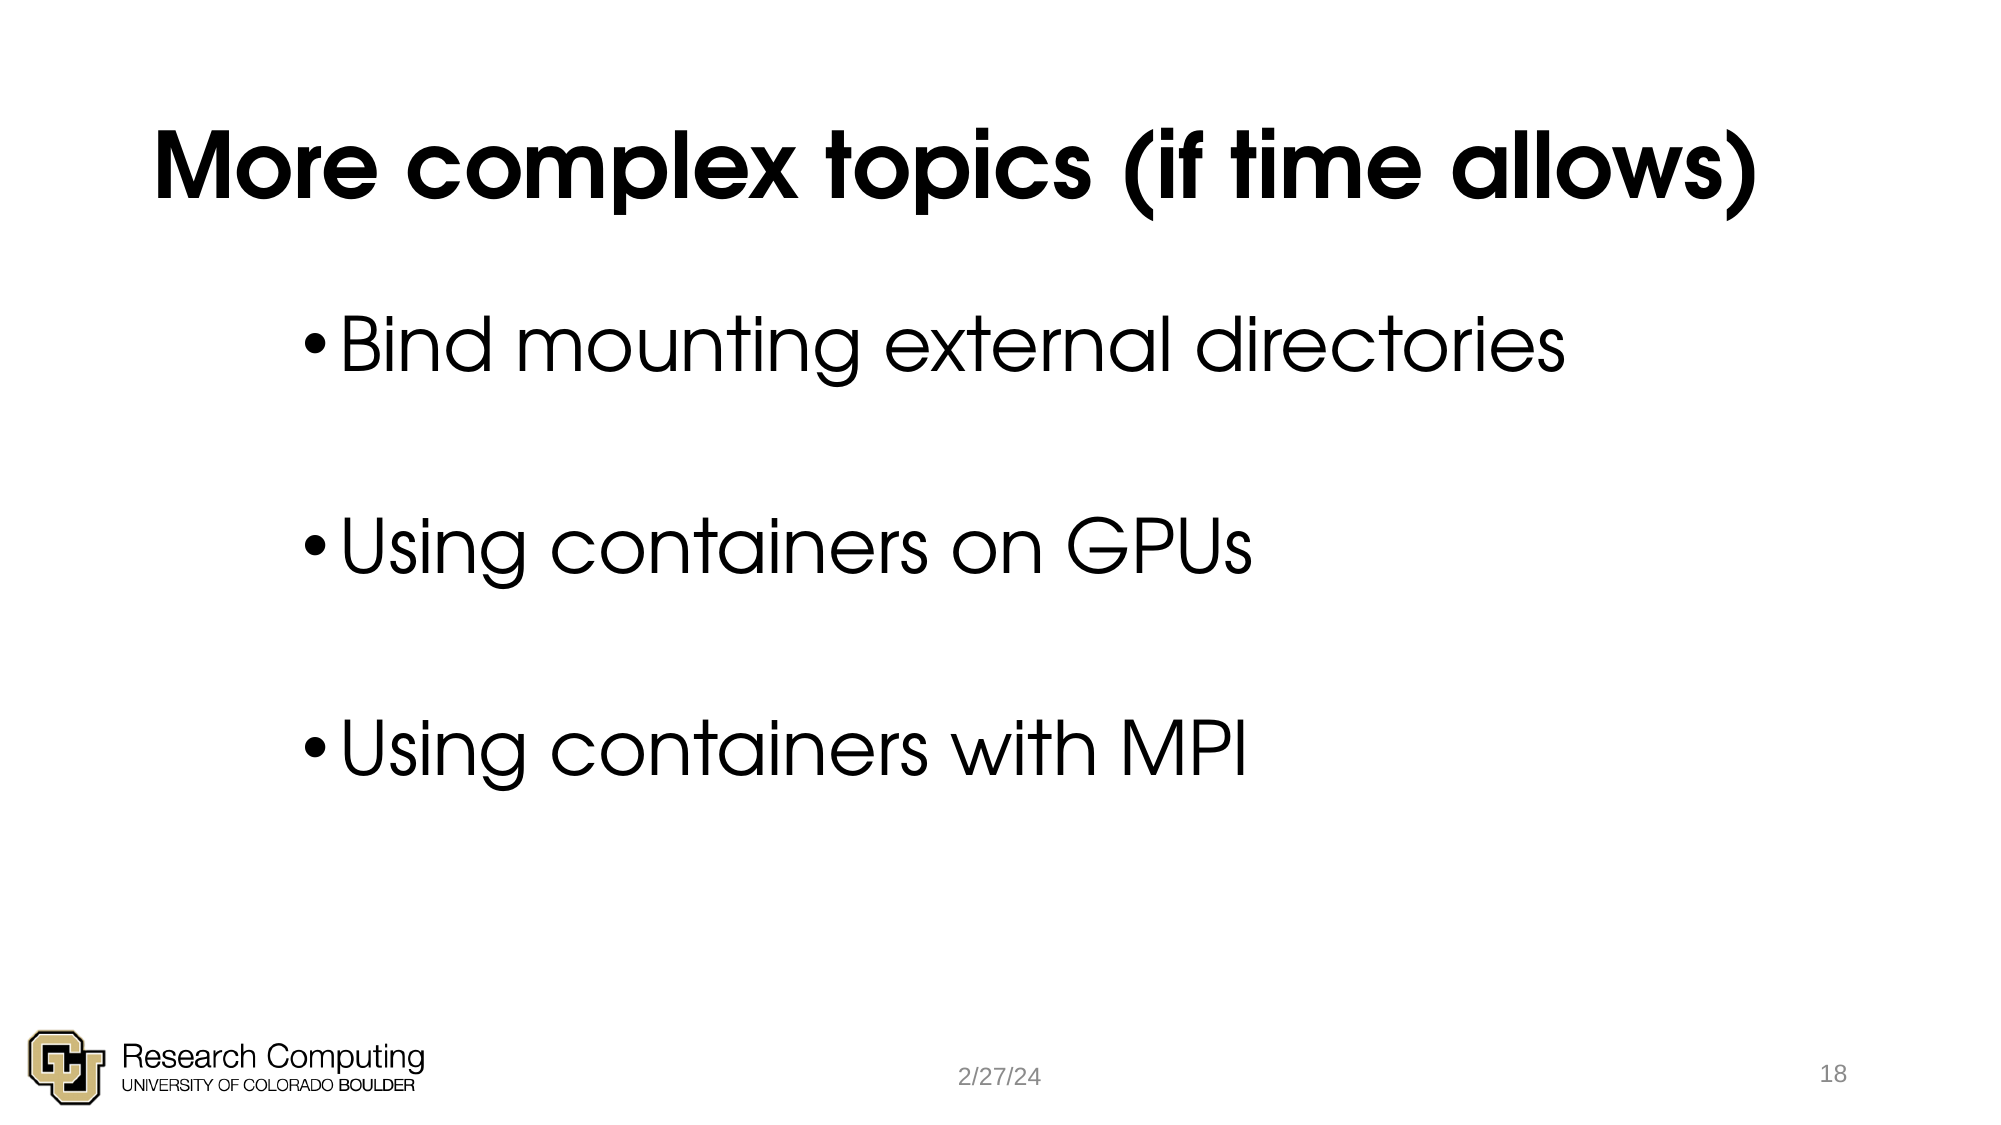

# More complex topics (if time allows)
Bind mounting external directories

Using containers on GPUs

Using containers with MPI

18
2/27/24